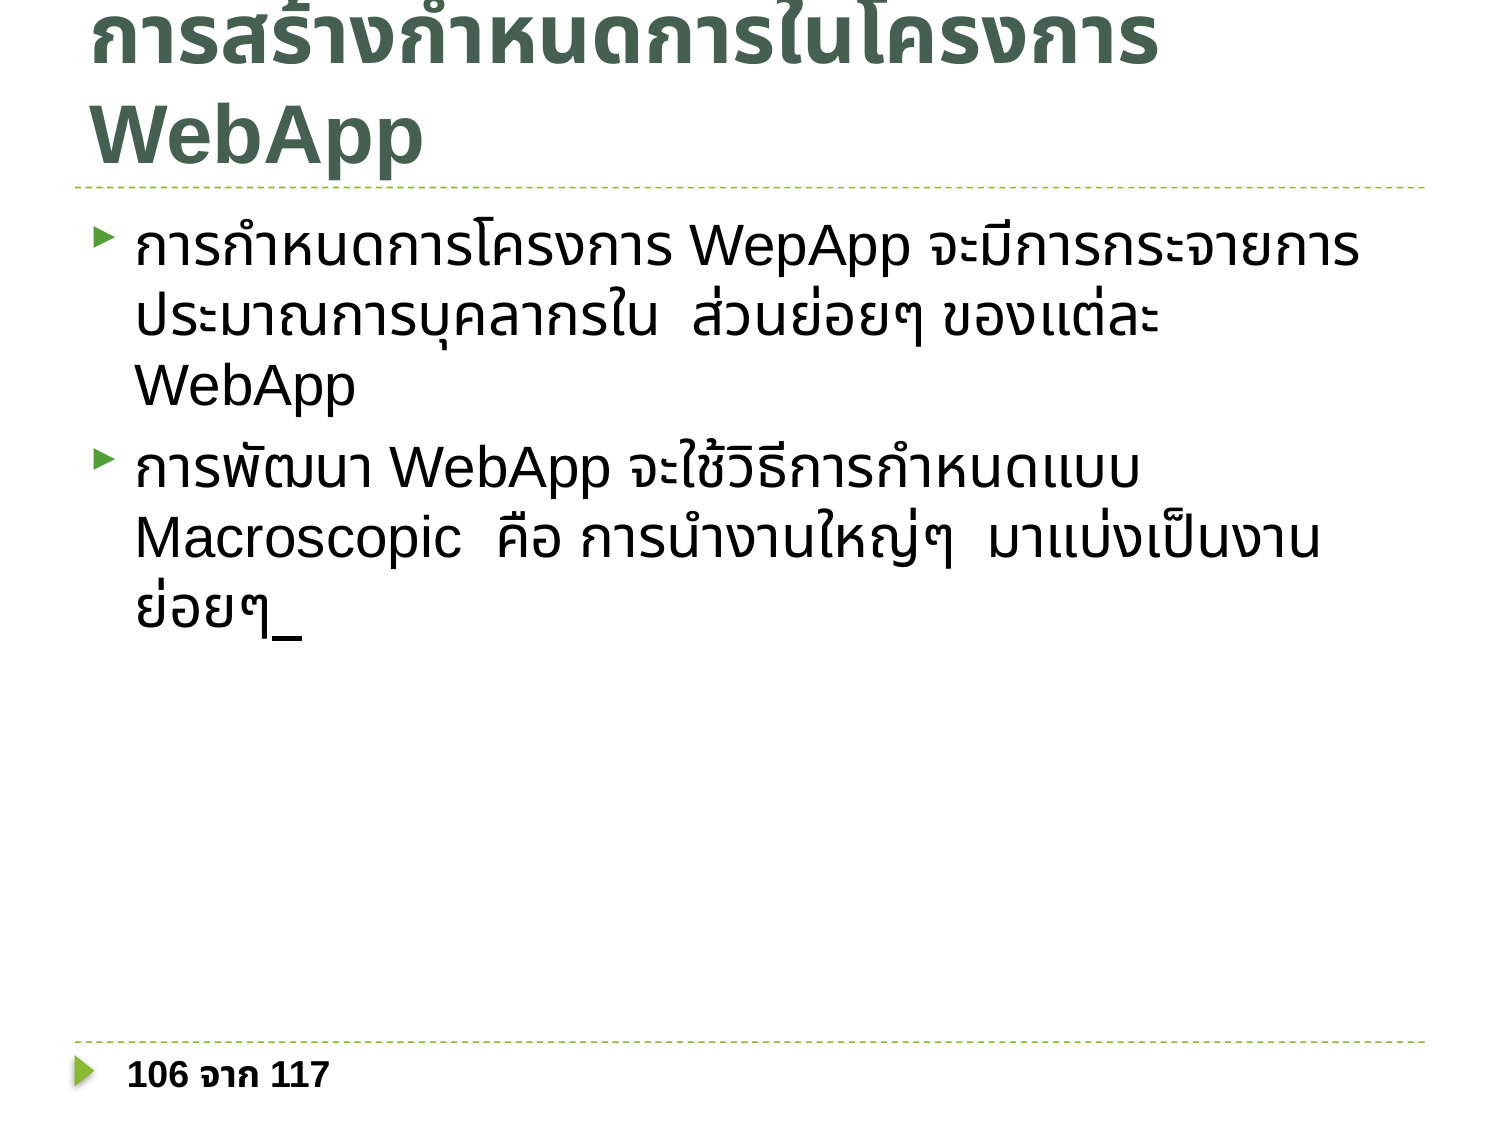

# การสร้างกำหนดการในโครงการ WebApp
การกำหนดการโครงการ WepApp จะมีการกระจายการประมาณการบุคลากรใน  ส่วนย่อยๆ ของแต่ละ  WebApp
การพัฒนา WebApp จะใช้วิธีการกำหนดแบบ Macroscopic  คือ การนำงานใหญ่ๆ  มาแบ่งเป็นงานย่อยๆ

106 จาก 117